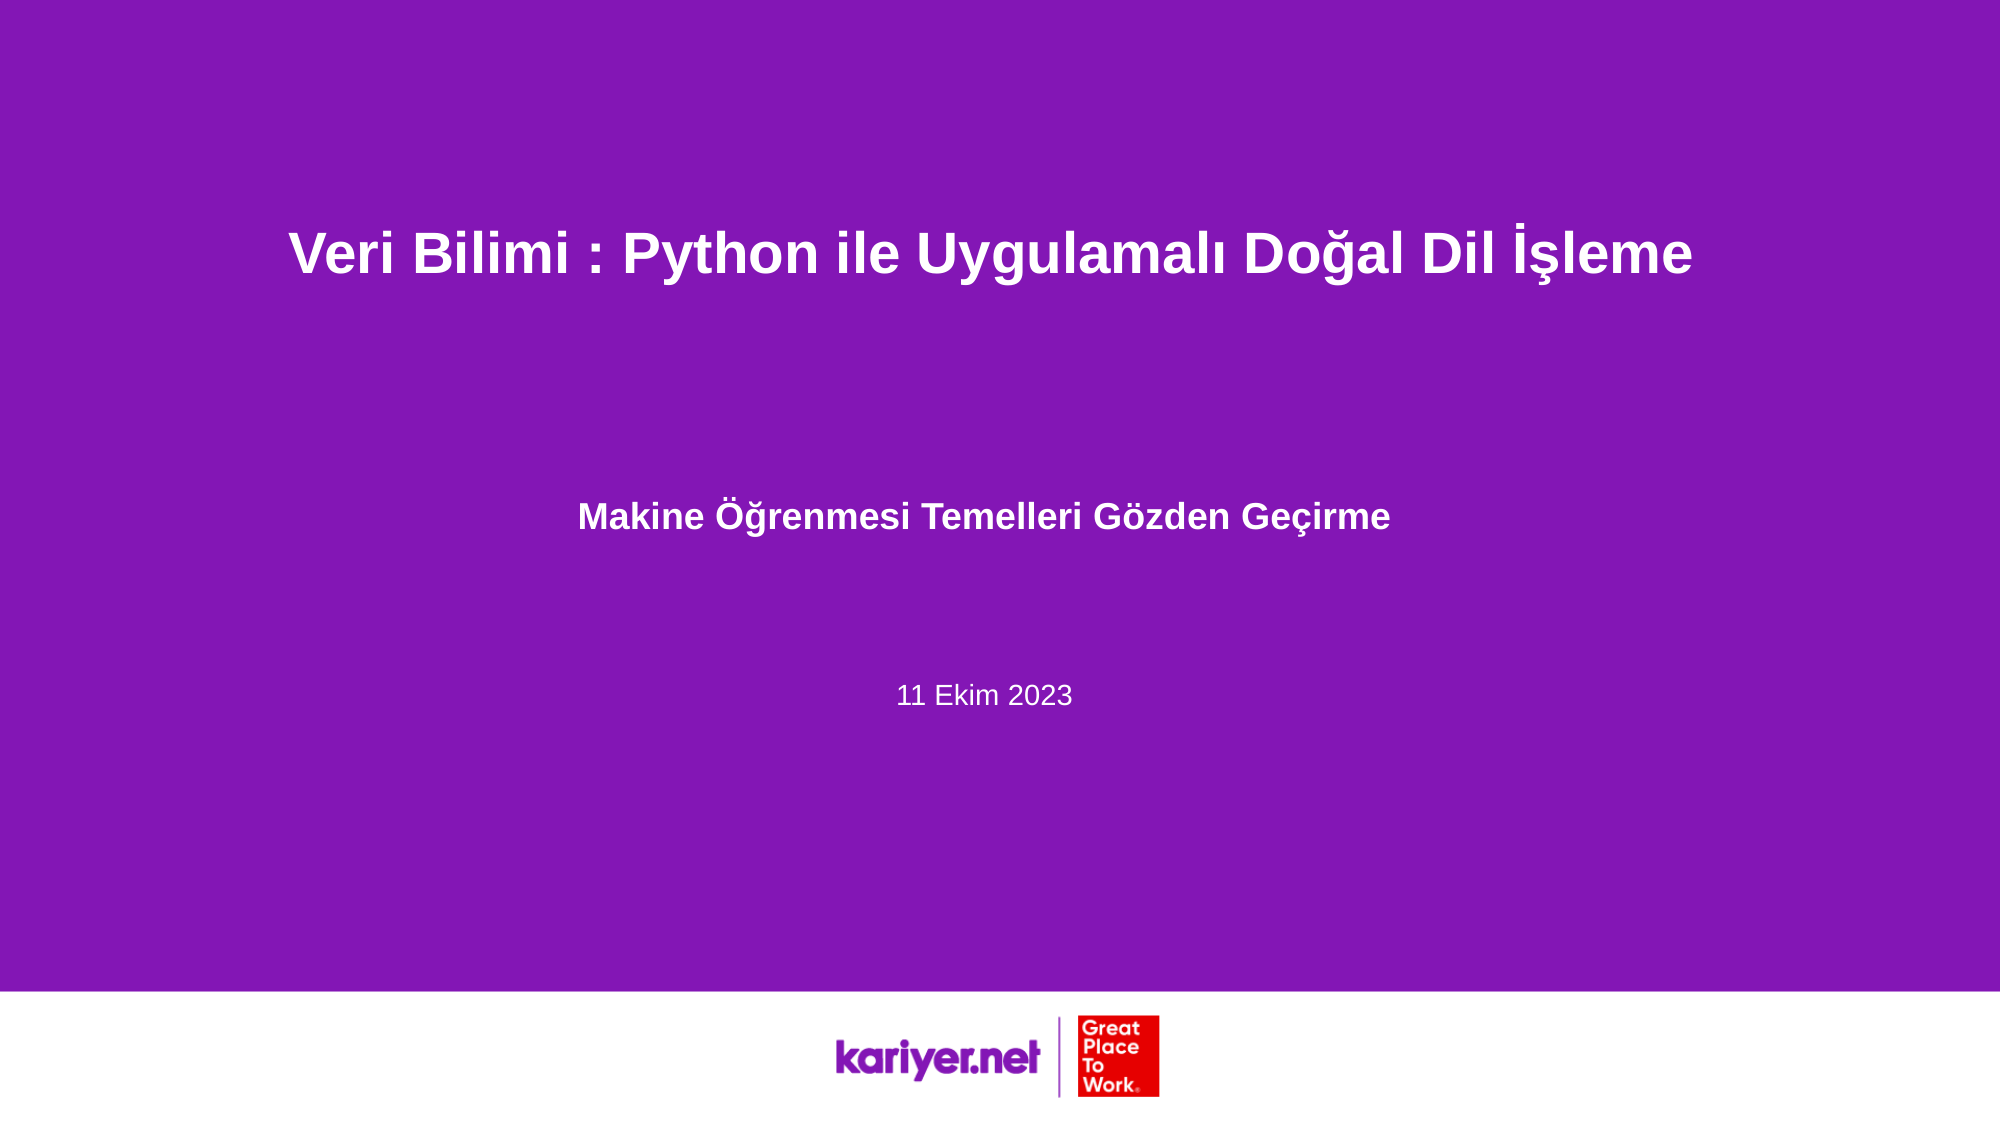

Veri Bilimi : Python ile Uygulamalı Doğal Dil İşleme
Makine Öğrenmesi Temelleri Gözden Geçirme

11 Ekim 2023